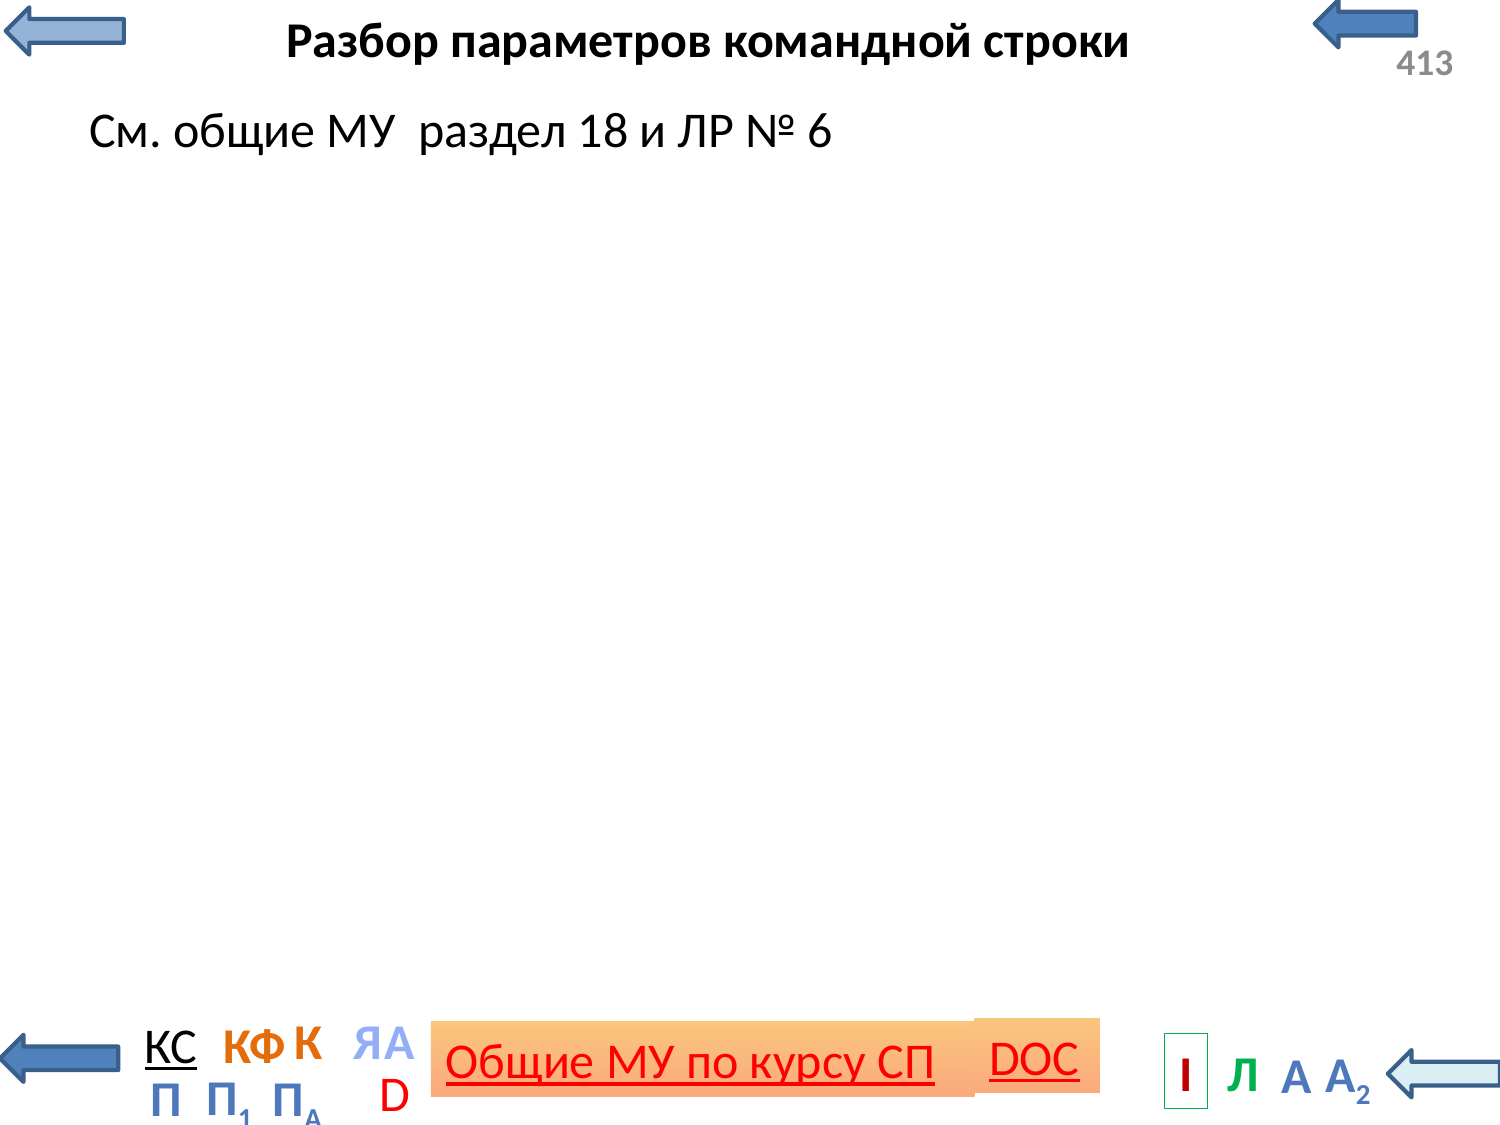

# Разбор параметров командной строки
См. общие МУ  раздел 18 и ЛР № 6